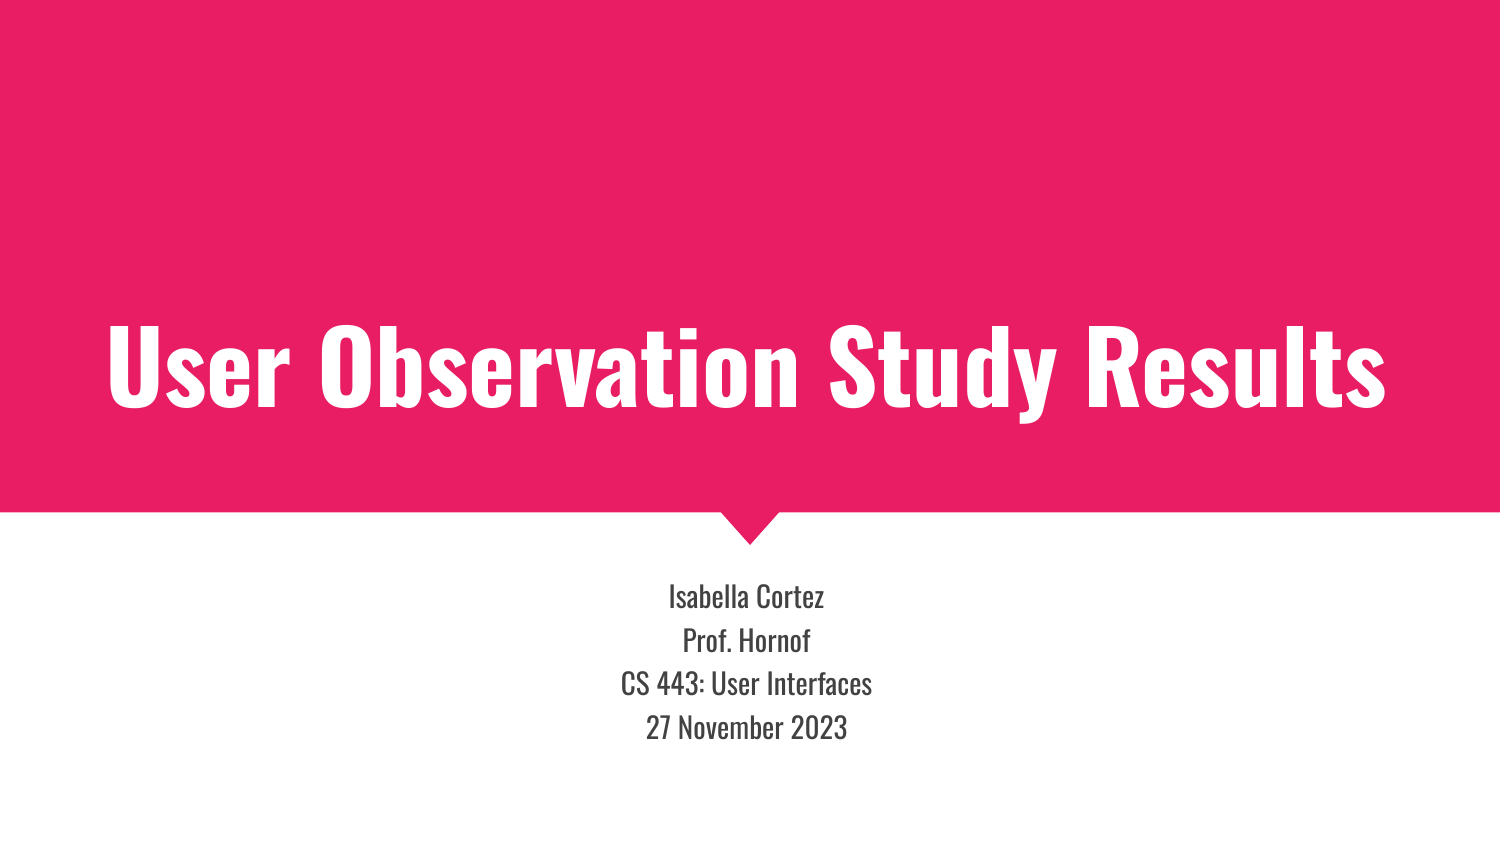

# User Observation Study Results
Isabella Cortez
Prof. Hornof
CS 443: User Interfaces
27 November 2023